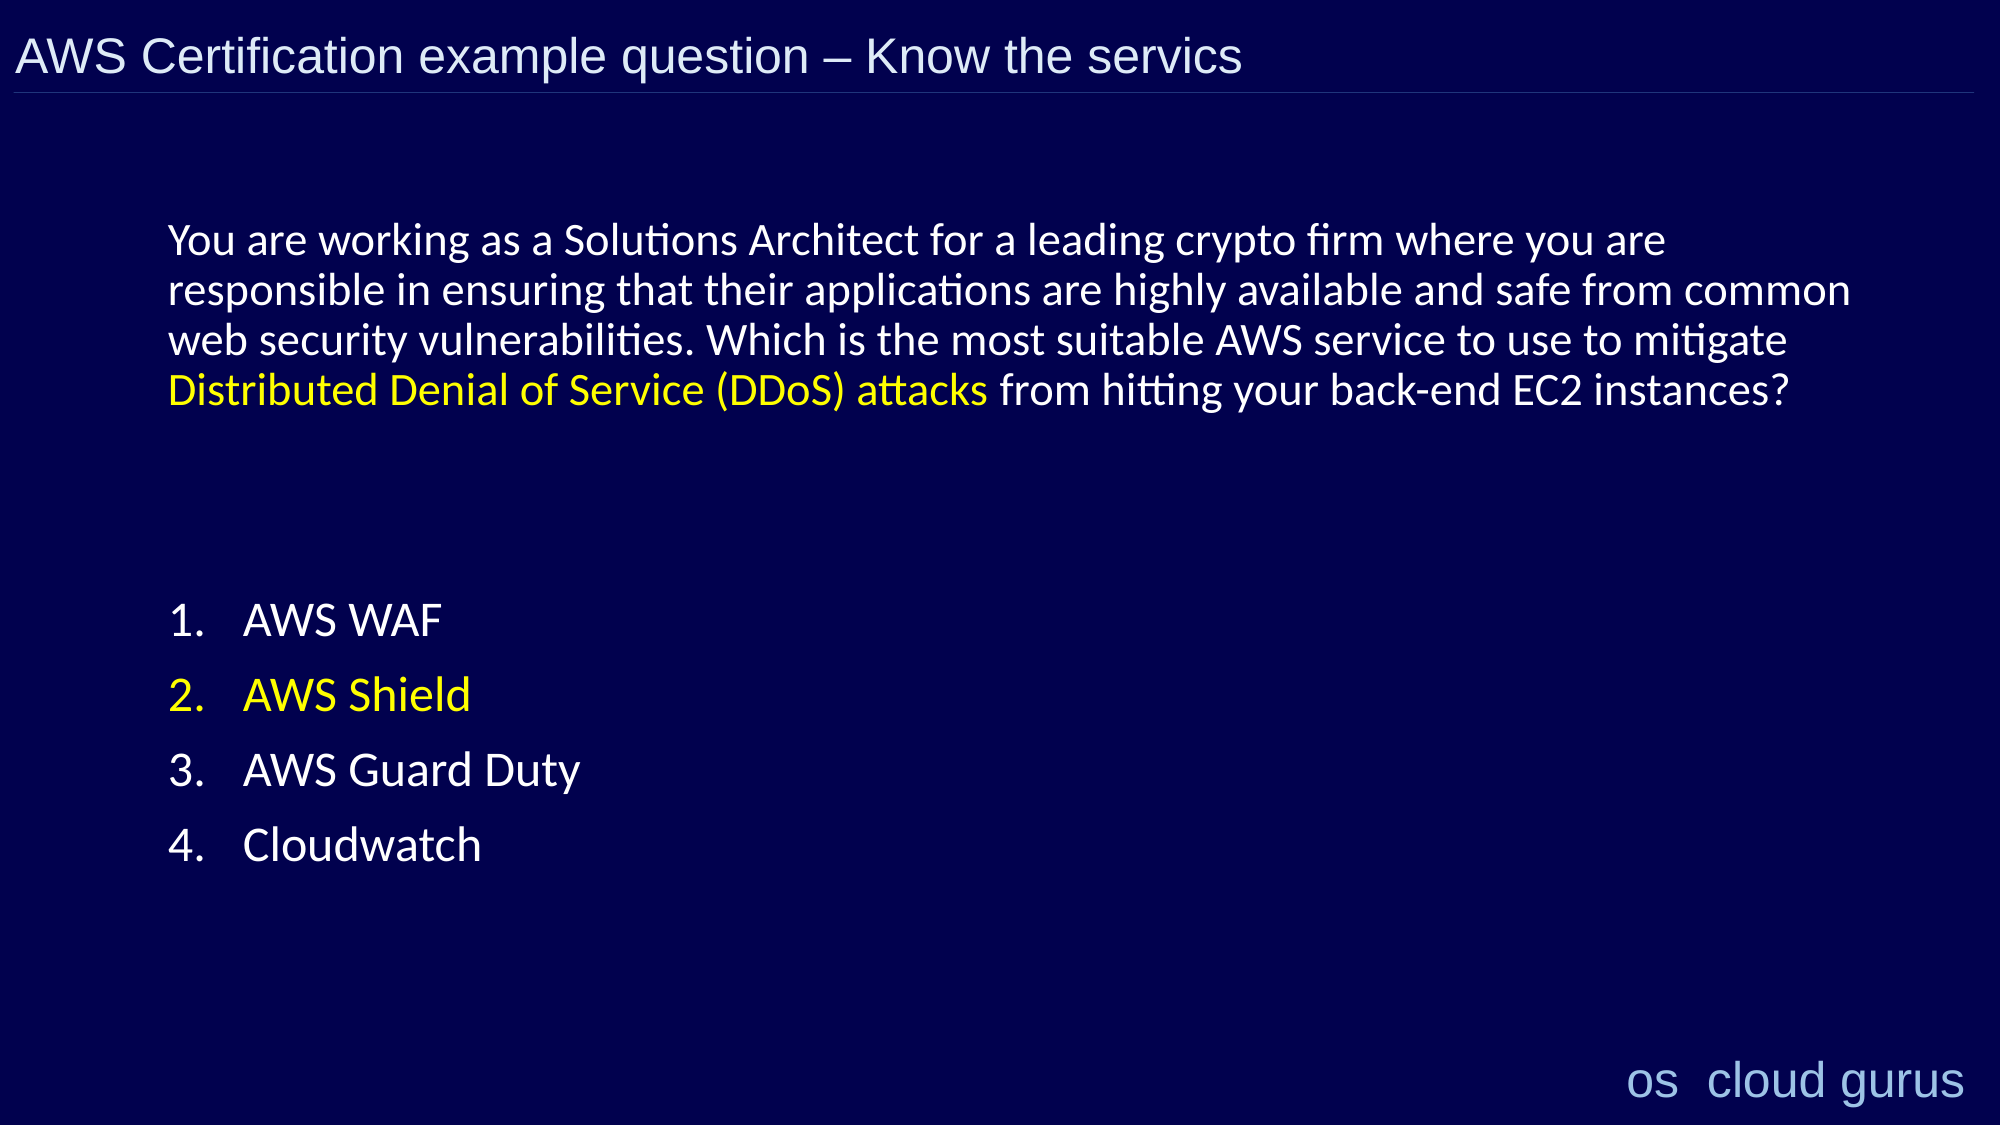

AWS Certification example question – Know the servics
You are working as a Solutions Architect for a leading crypto firm where you are responsible in ensuring that their applications are highly available and safe from common web security vulnerabilities. Which is the most suitable AWS service to use to mitigate Distributed Denial of Service (DDoS) attacks from hitting your back-end EC2 instances?
AWS WAF
AWS Shield
AWS Guard Duty
Cloudwatch
os  cloud gurus